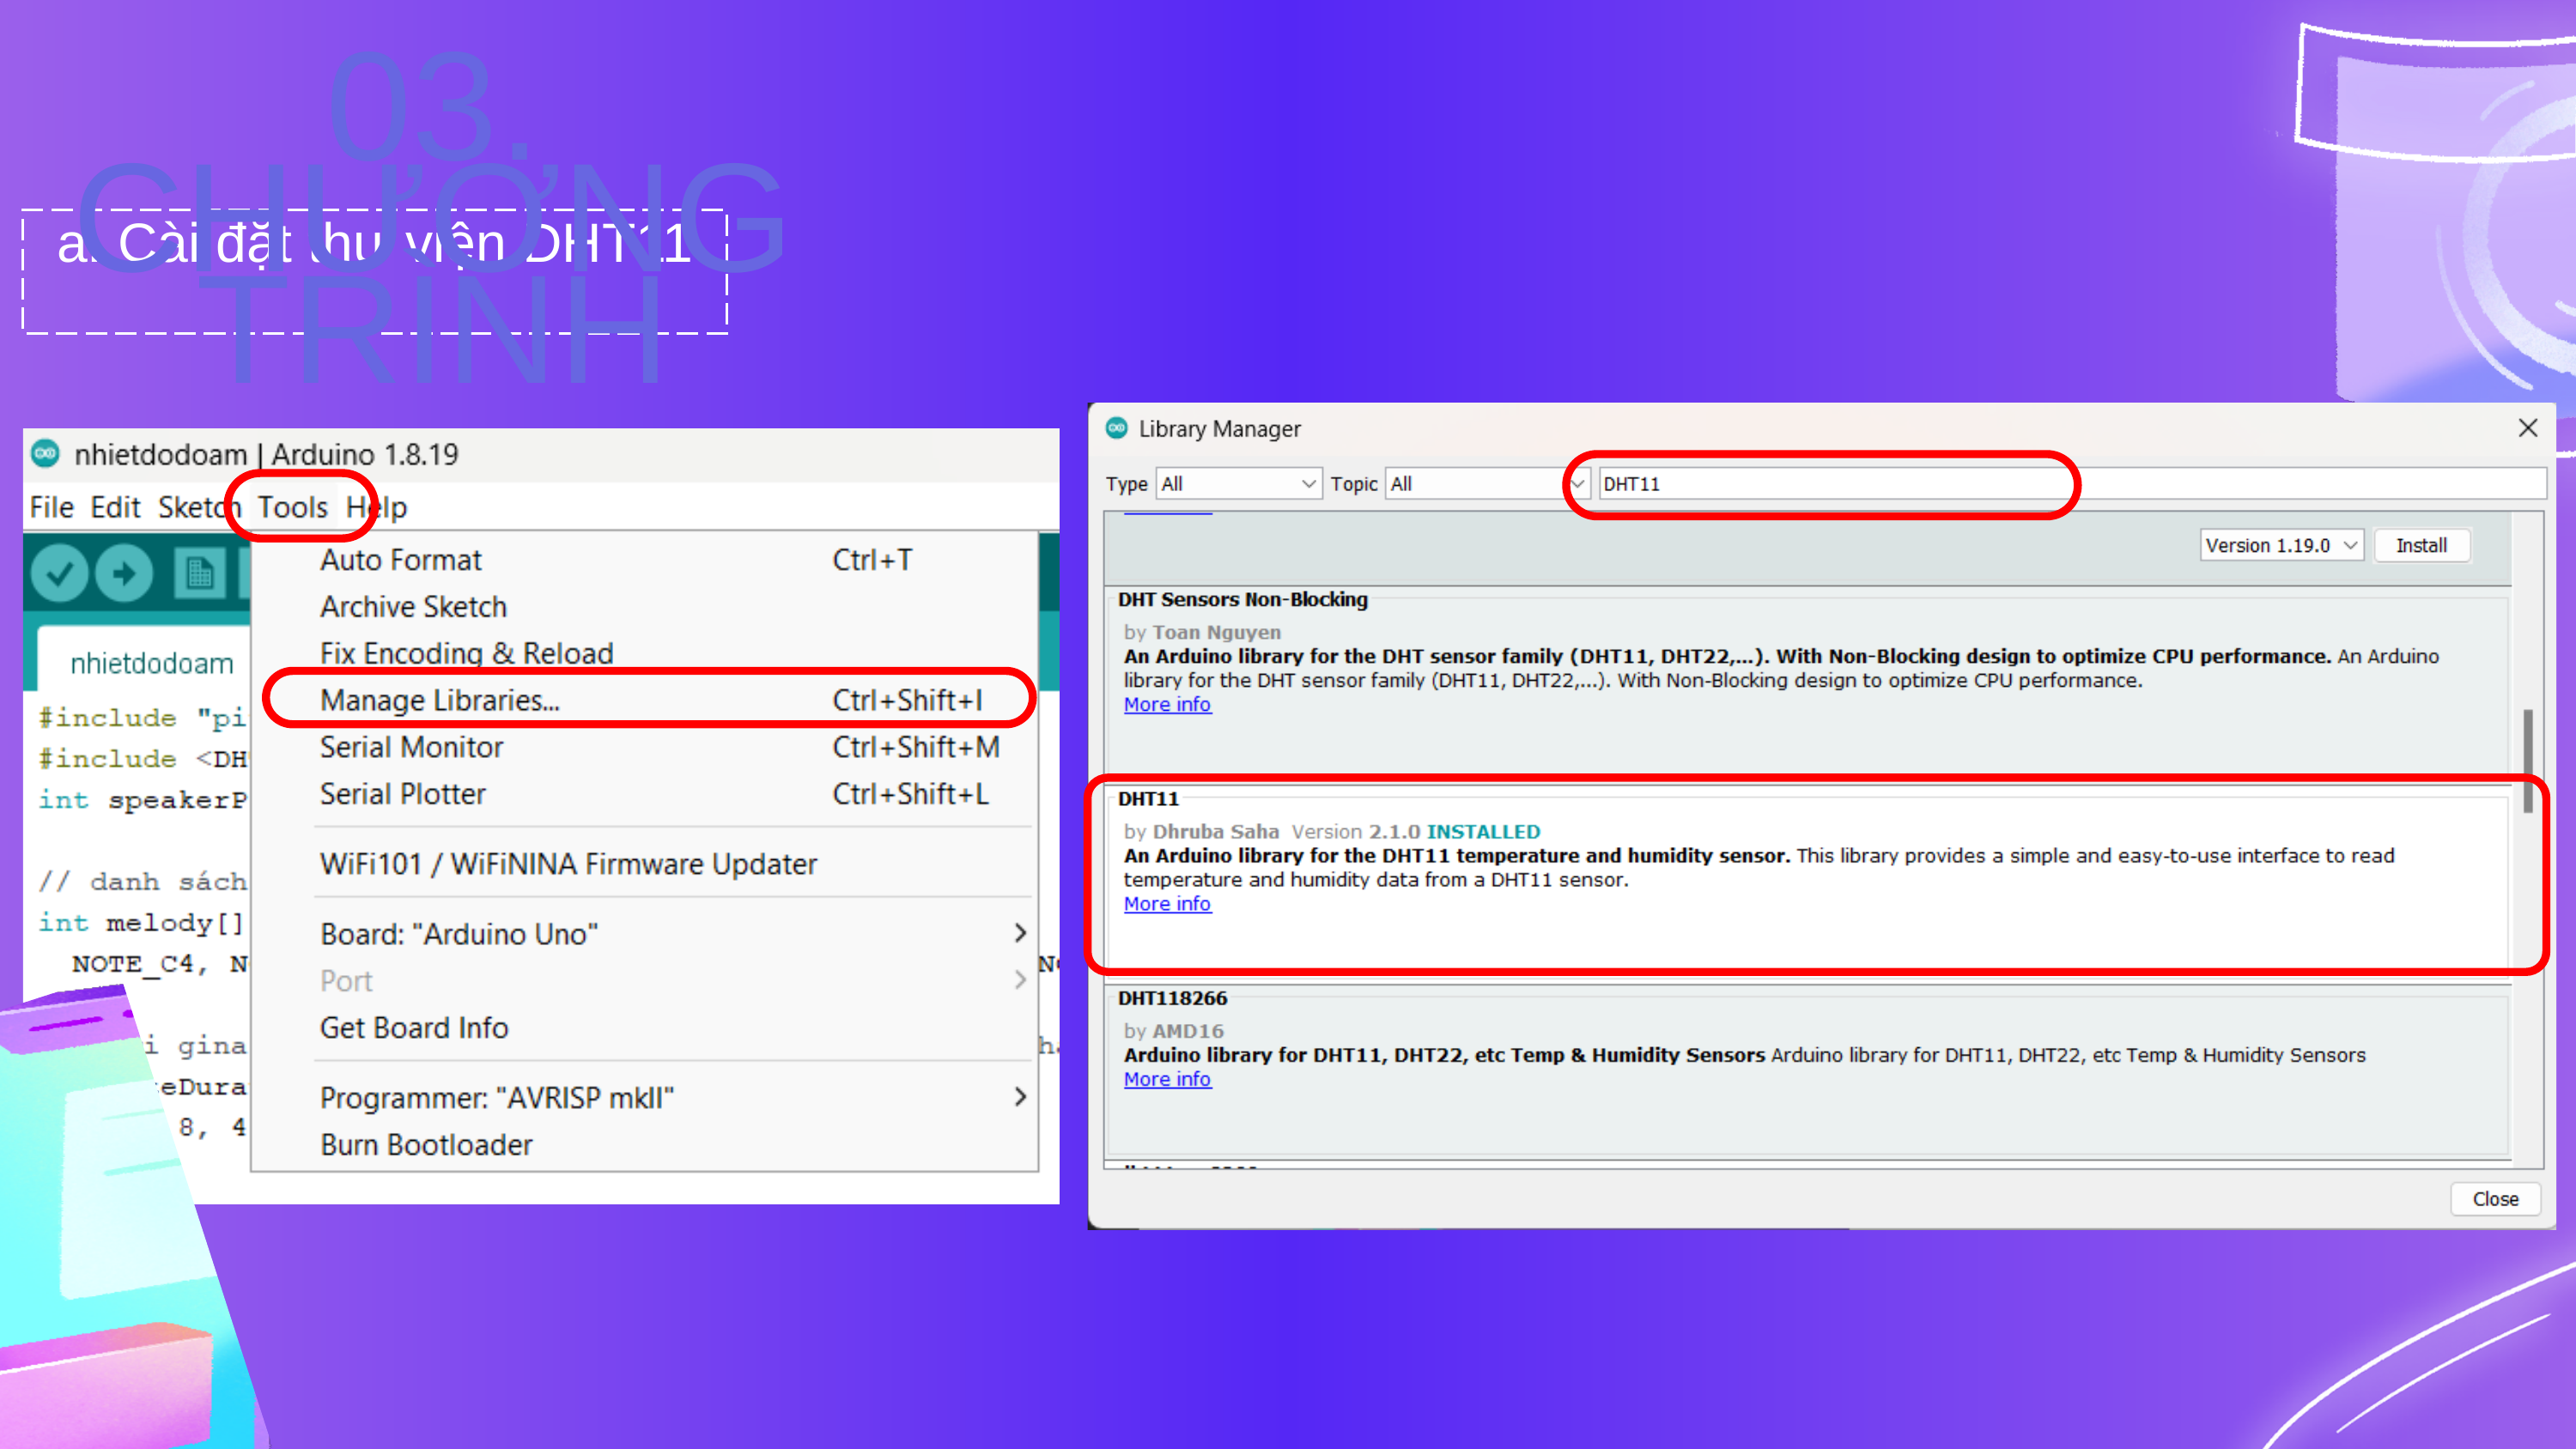

03. CHƯƠNG TRÌNH

a. Cài đặt thư viện DHT11